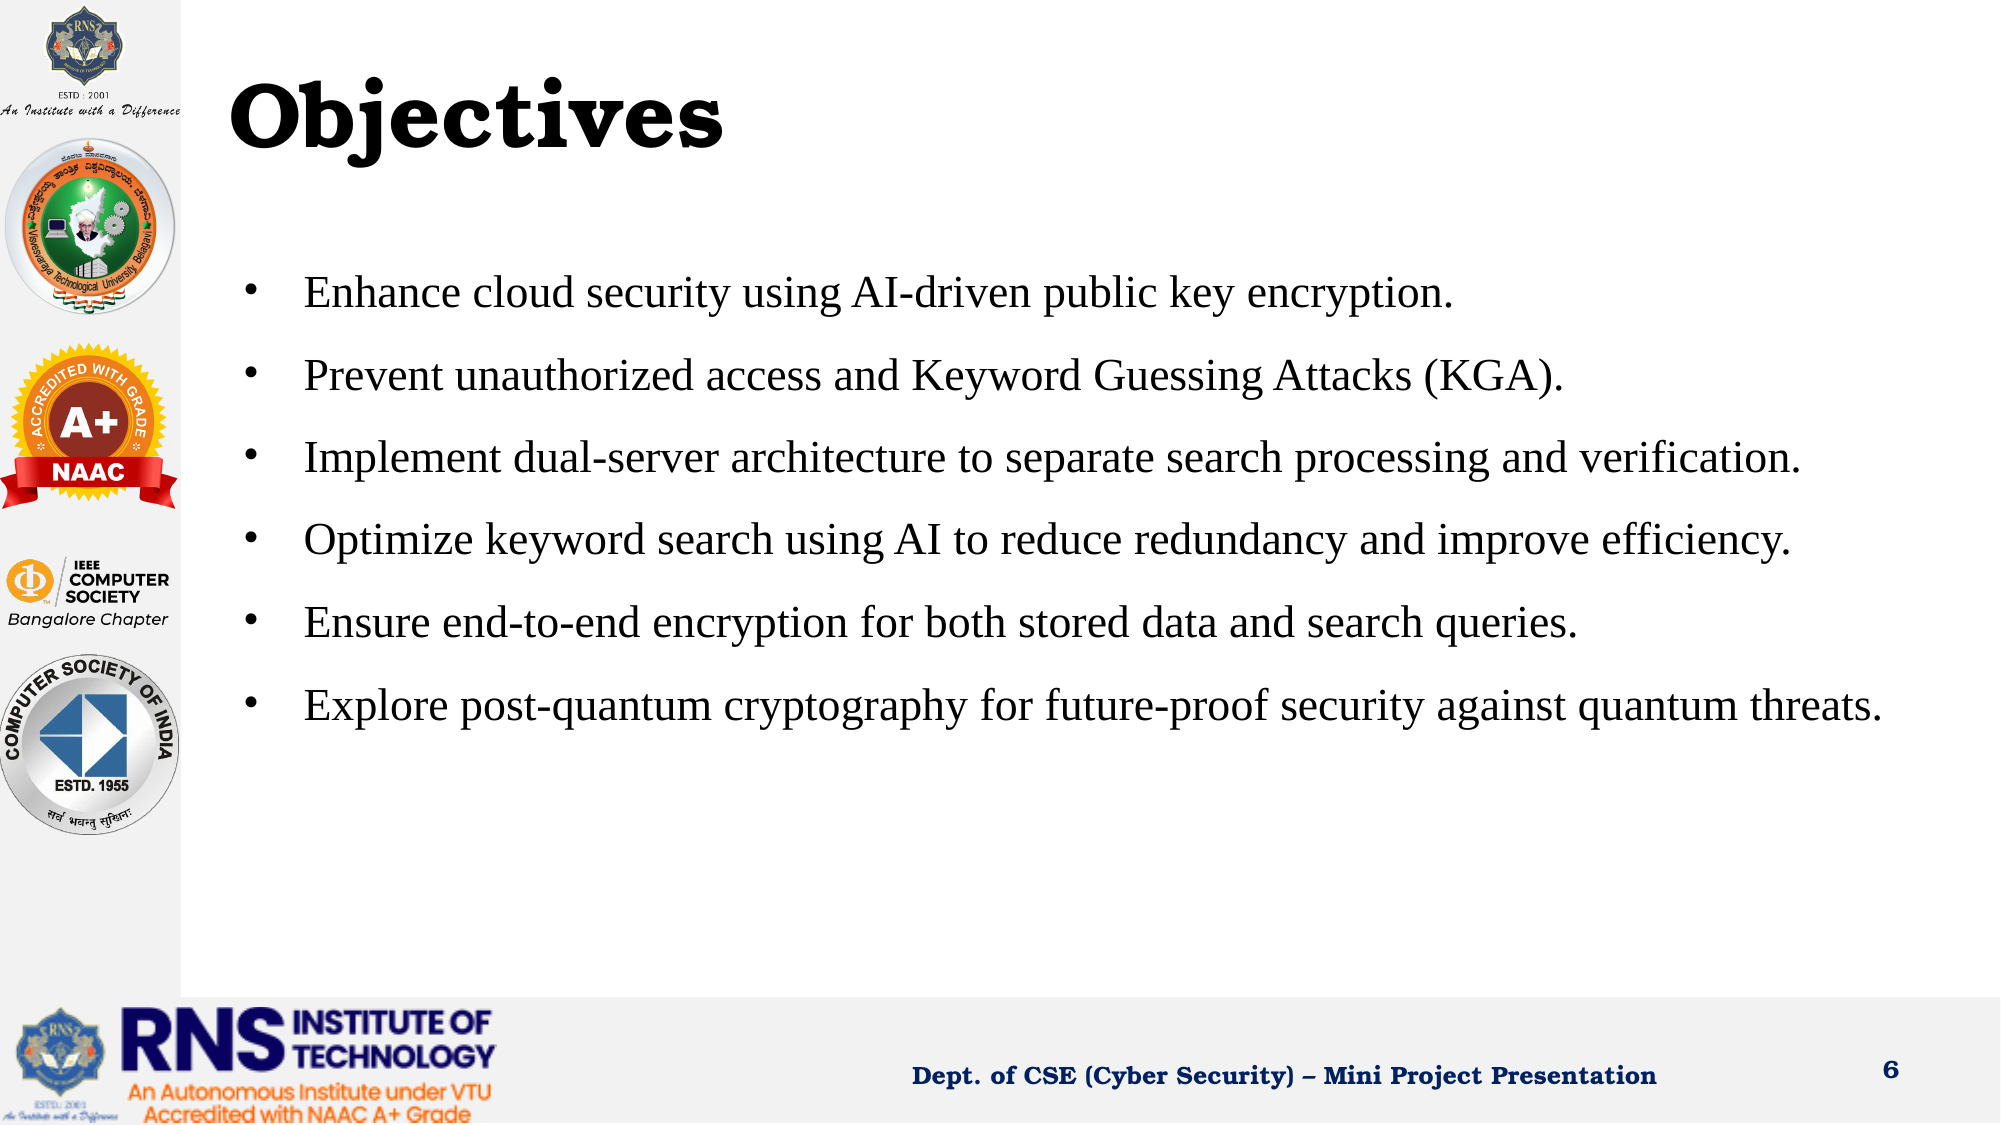

# Objectives
Enhance cloud security using AI-driven public key encryption.
Prevent unauthorized access and Keyword Guessing Attacks (KGA).
Implement dual-server architecture to separate search processing and verification.
Optimize keyword search using AI to reduce redundancy and improve efficiency.
Ensure end-to-end encryption for both stored data and search queries.
Explore post-quantum cryptography for future-proof security against quantum threats.
6
Dept. of CSE (Cyber Security) – Mini Project Presentation